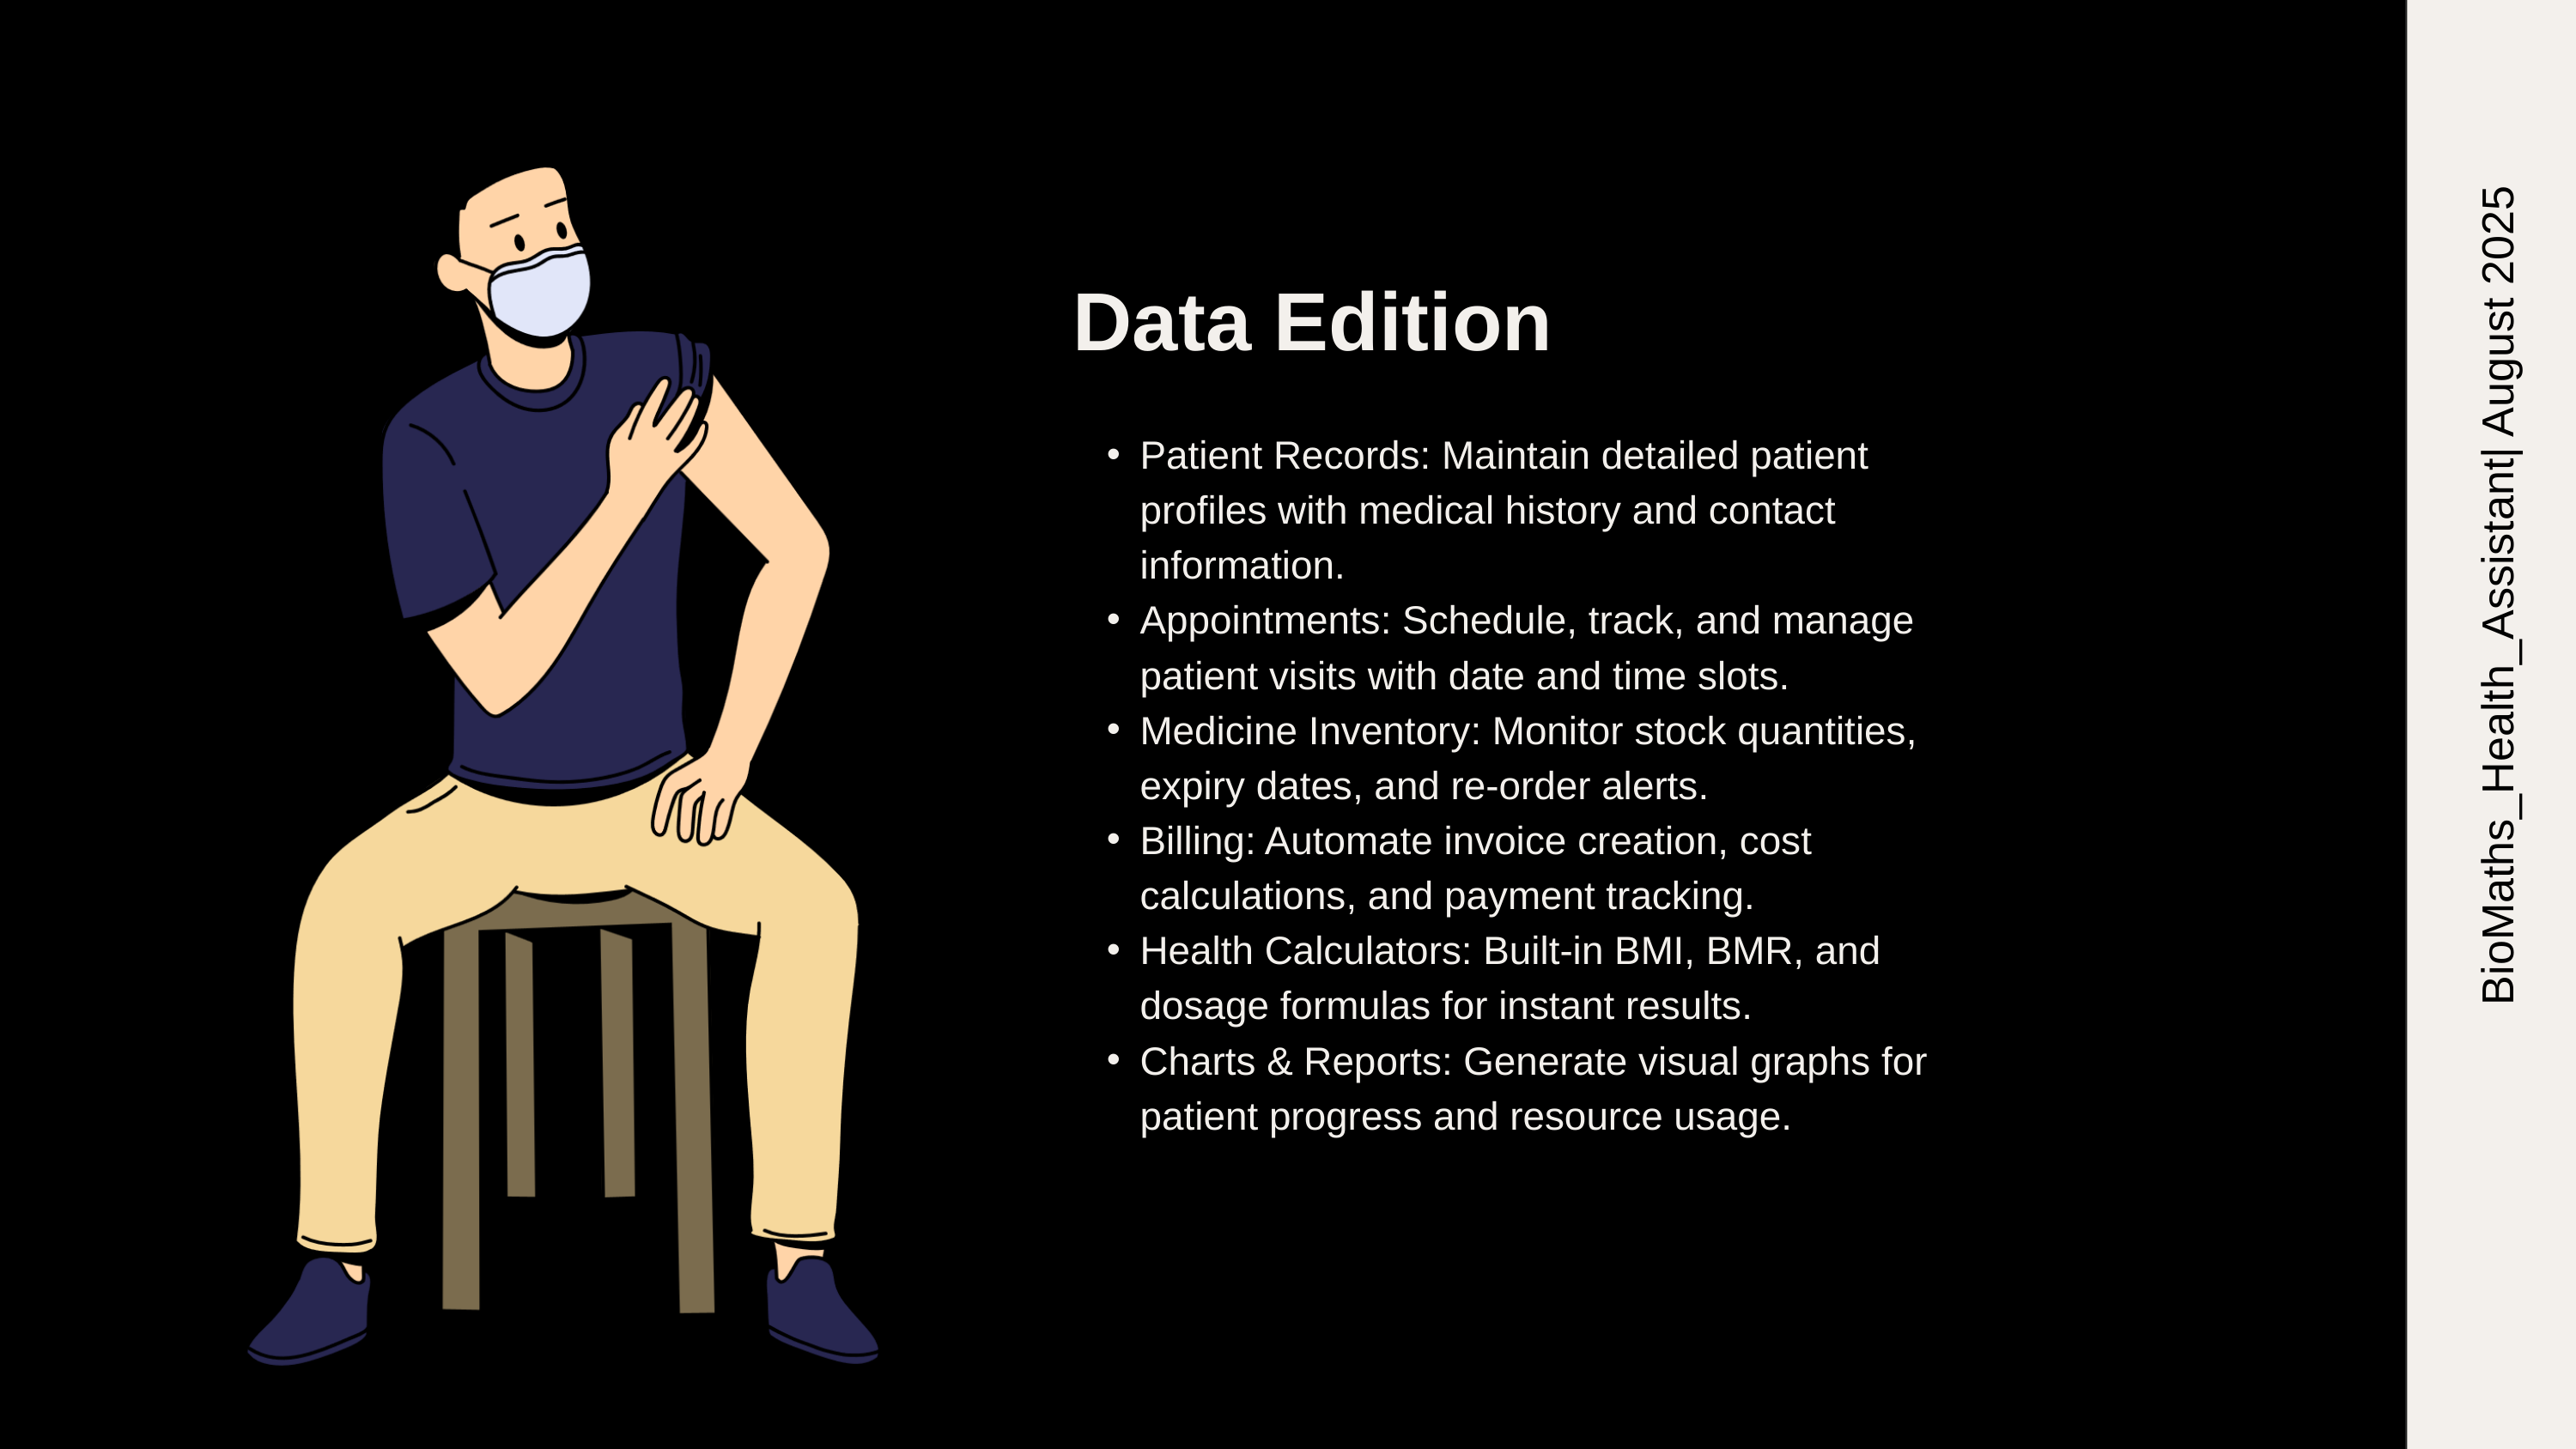

Data Edition
Patient Records: Maintain detailed patient profiles with medical history and contact information.
Appointments: Schedule, track, and manage patient visits with date and time slots.
Medicine Inventory: Monitor stock quantities, expiry dates, and re-order alerts.
Billing: Automate invoice creation, cost calculations, and payment tracking.
Health Calculators: Built-in BMI, BMR, and dosage formulas for instant results.
Charts & Reports: Generate visual graphs for patient progress and resource usage.

BioMaths_Health_Assistant| August 2025